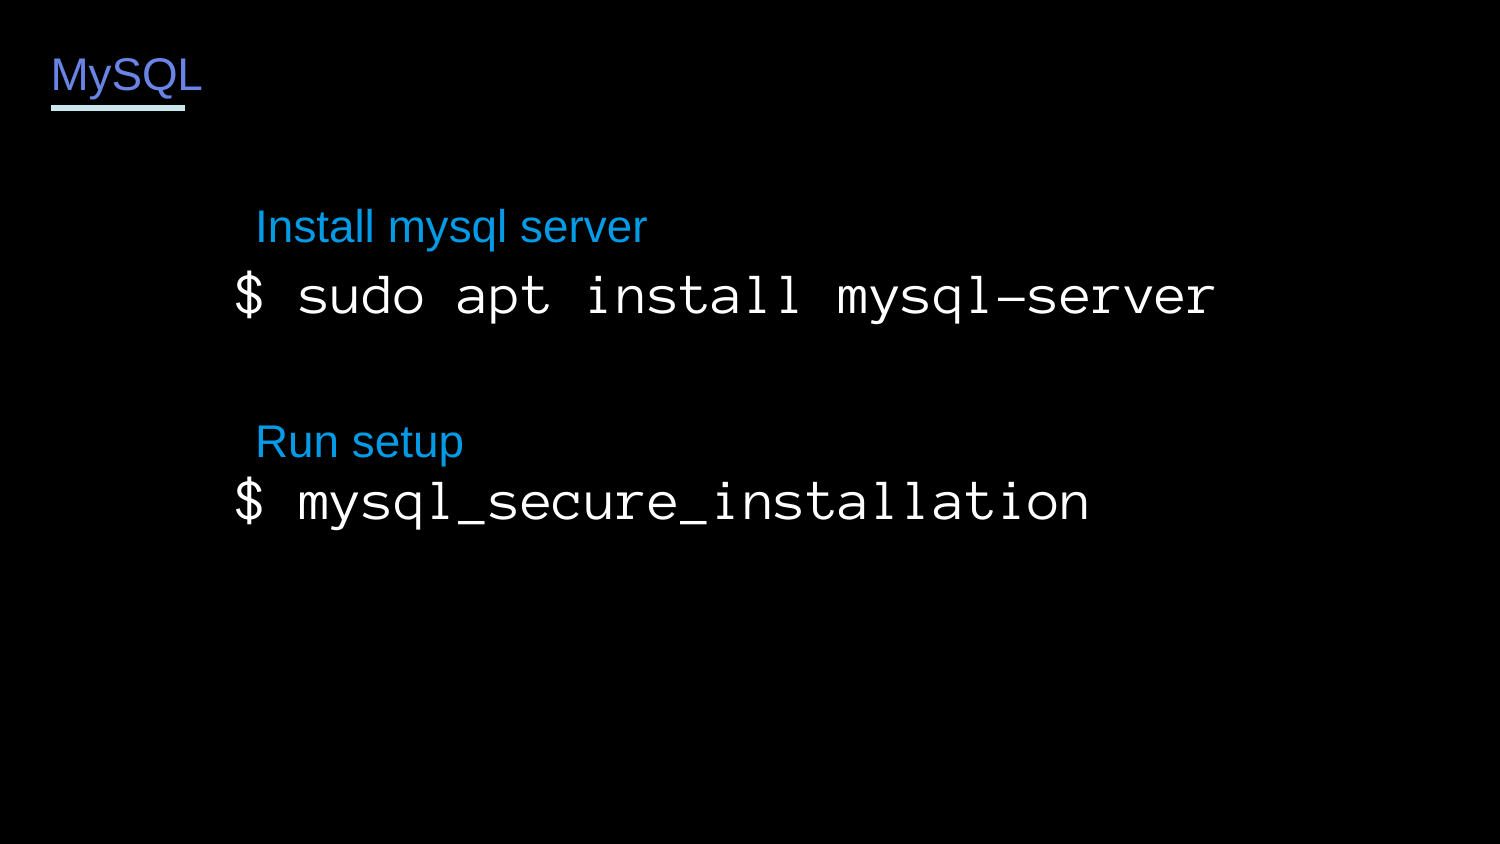

MySQL
Install mysql server
$ sudo apt install mysql-server
Run setup
$ mysql_secure_installation